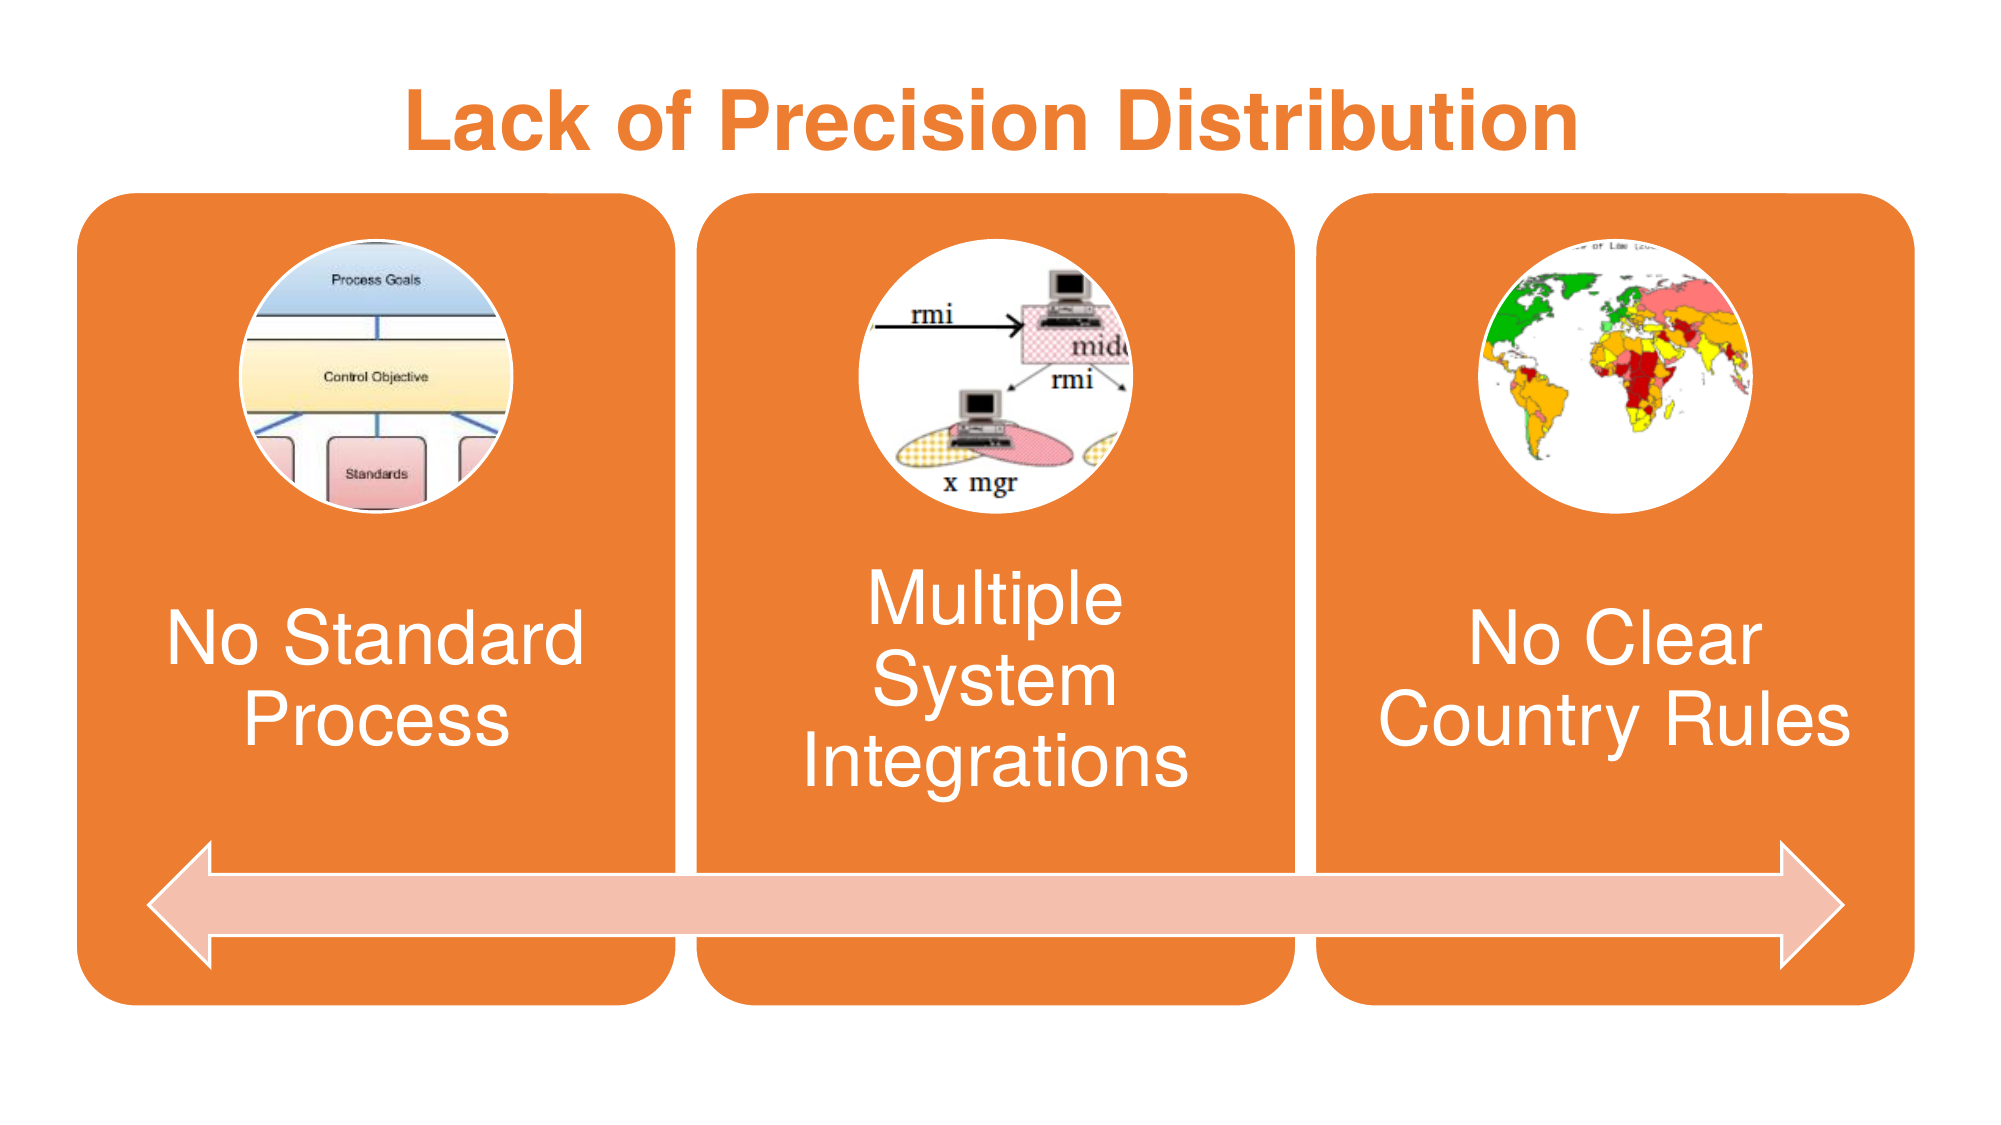

Lack of Precision Distribution
No Standard Process
Multiple System Integrations
No Clear Country Rules